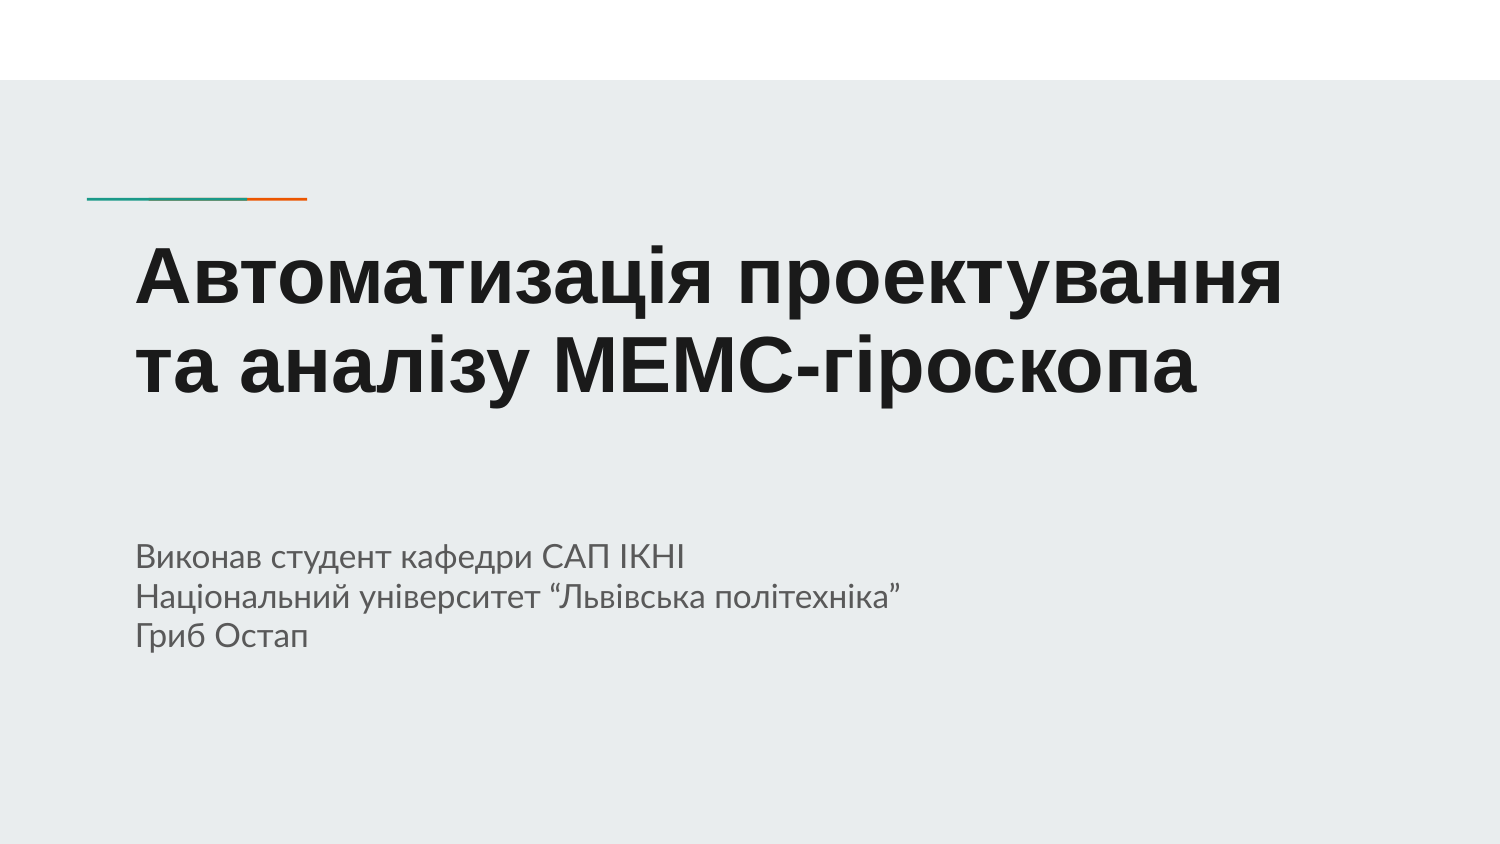

# Автоматизація проектування та аналізу МЕМС-гіроскопа
Виконав студент кафедри САП ІКНІ
Національний університет “Львівська політехніка”
Гриб Остап